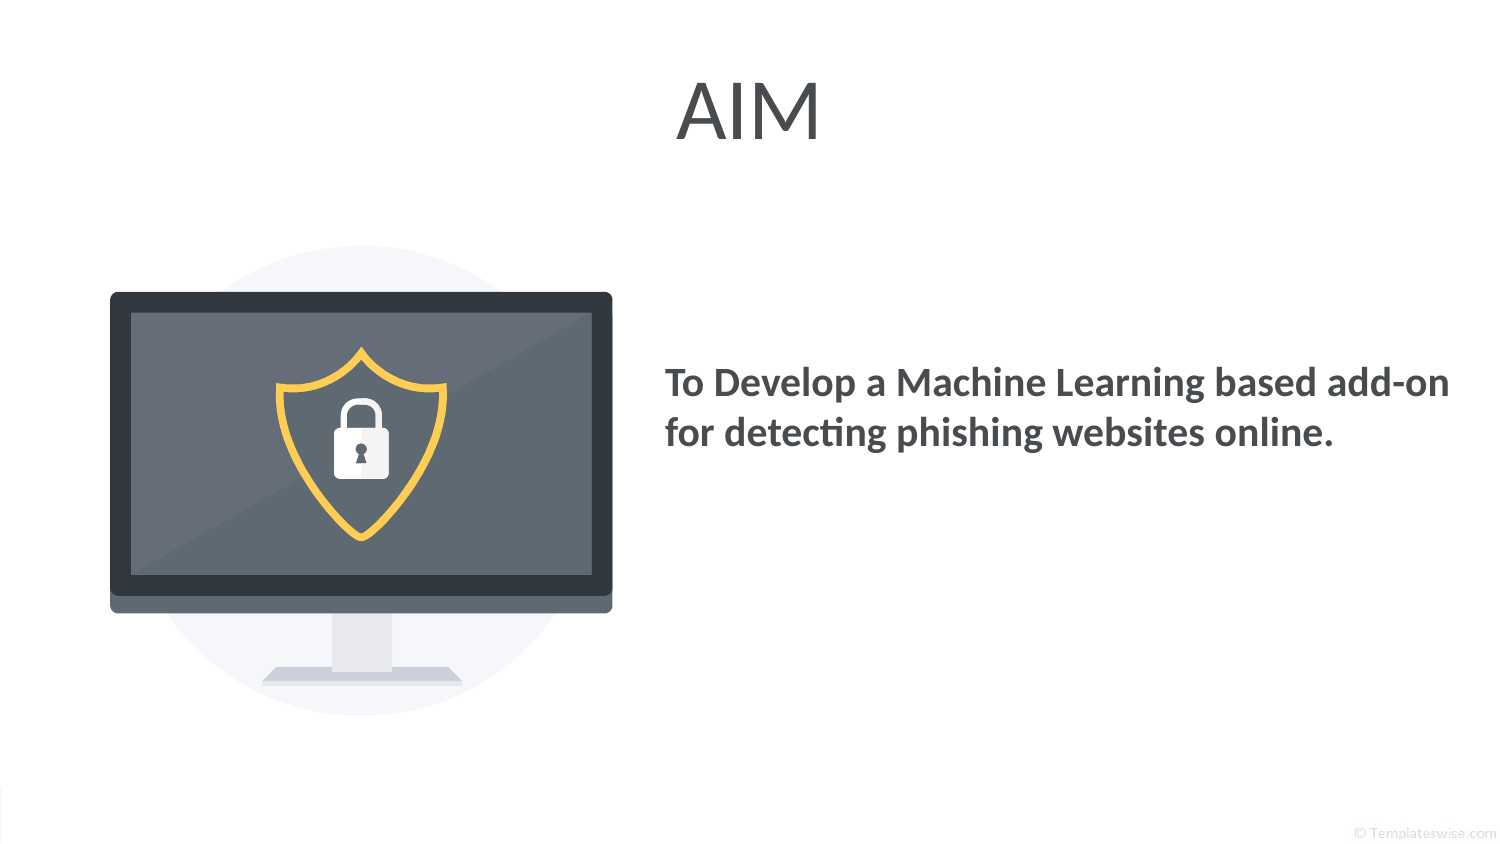

# AIM
To Develop a Machine Learning based add-on for detecting phishing websites online.